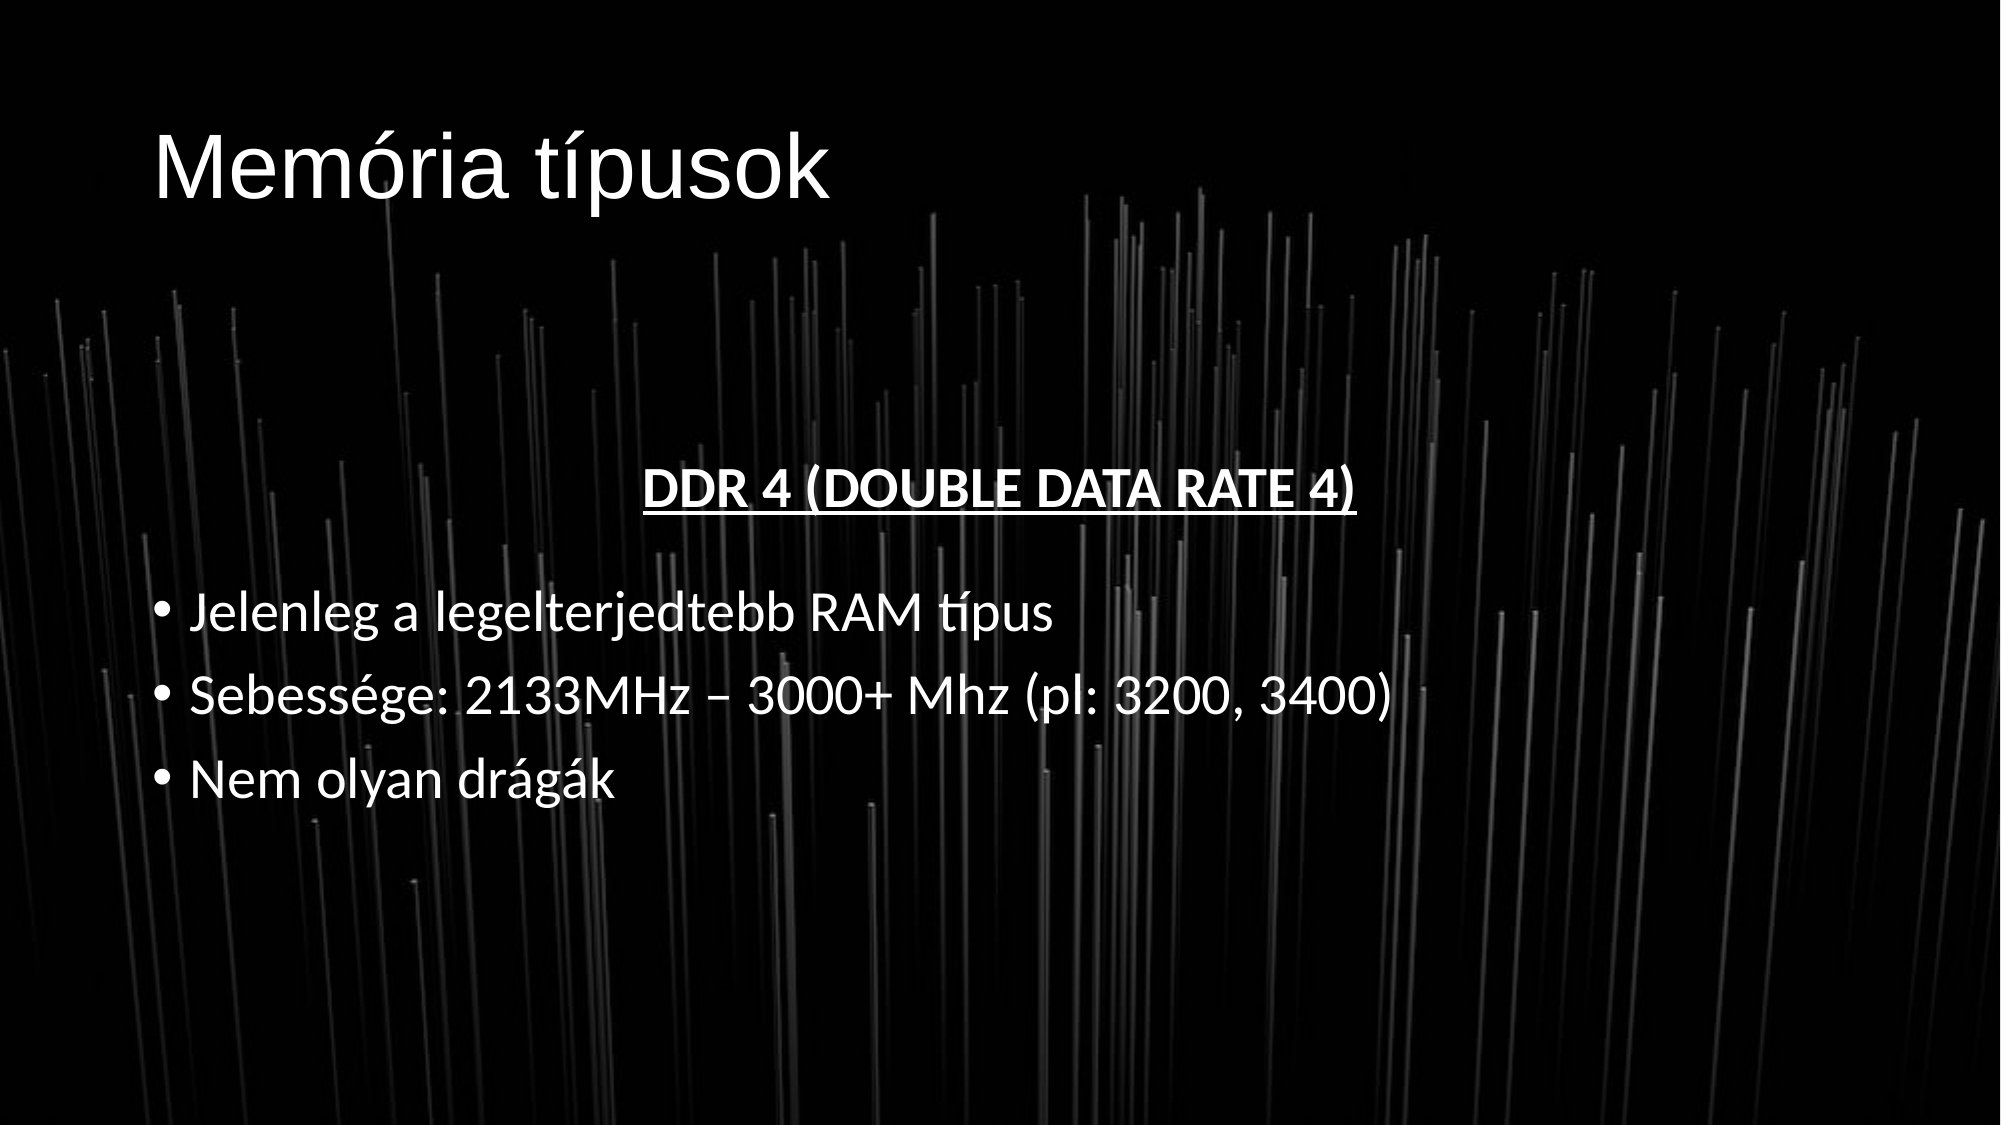

# Memória típusok
DDR 4 (DOUBLE DATA RATE 4)

Jelenleg a legelterjedtebb RAM típus
Sebessége: 2133MHz – 3000+ Mhz (pl: 3200, 3400)
Nem olyan drágák